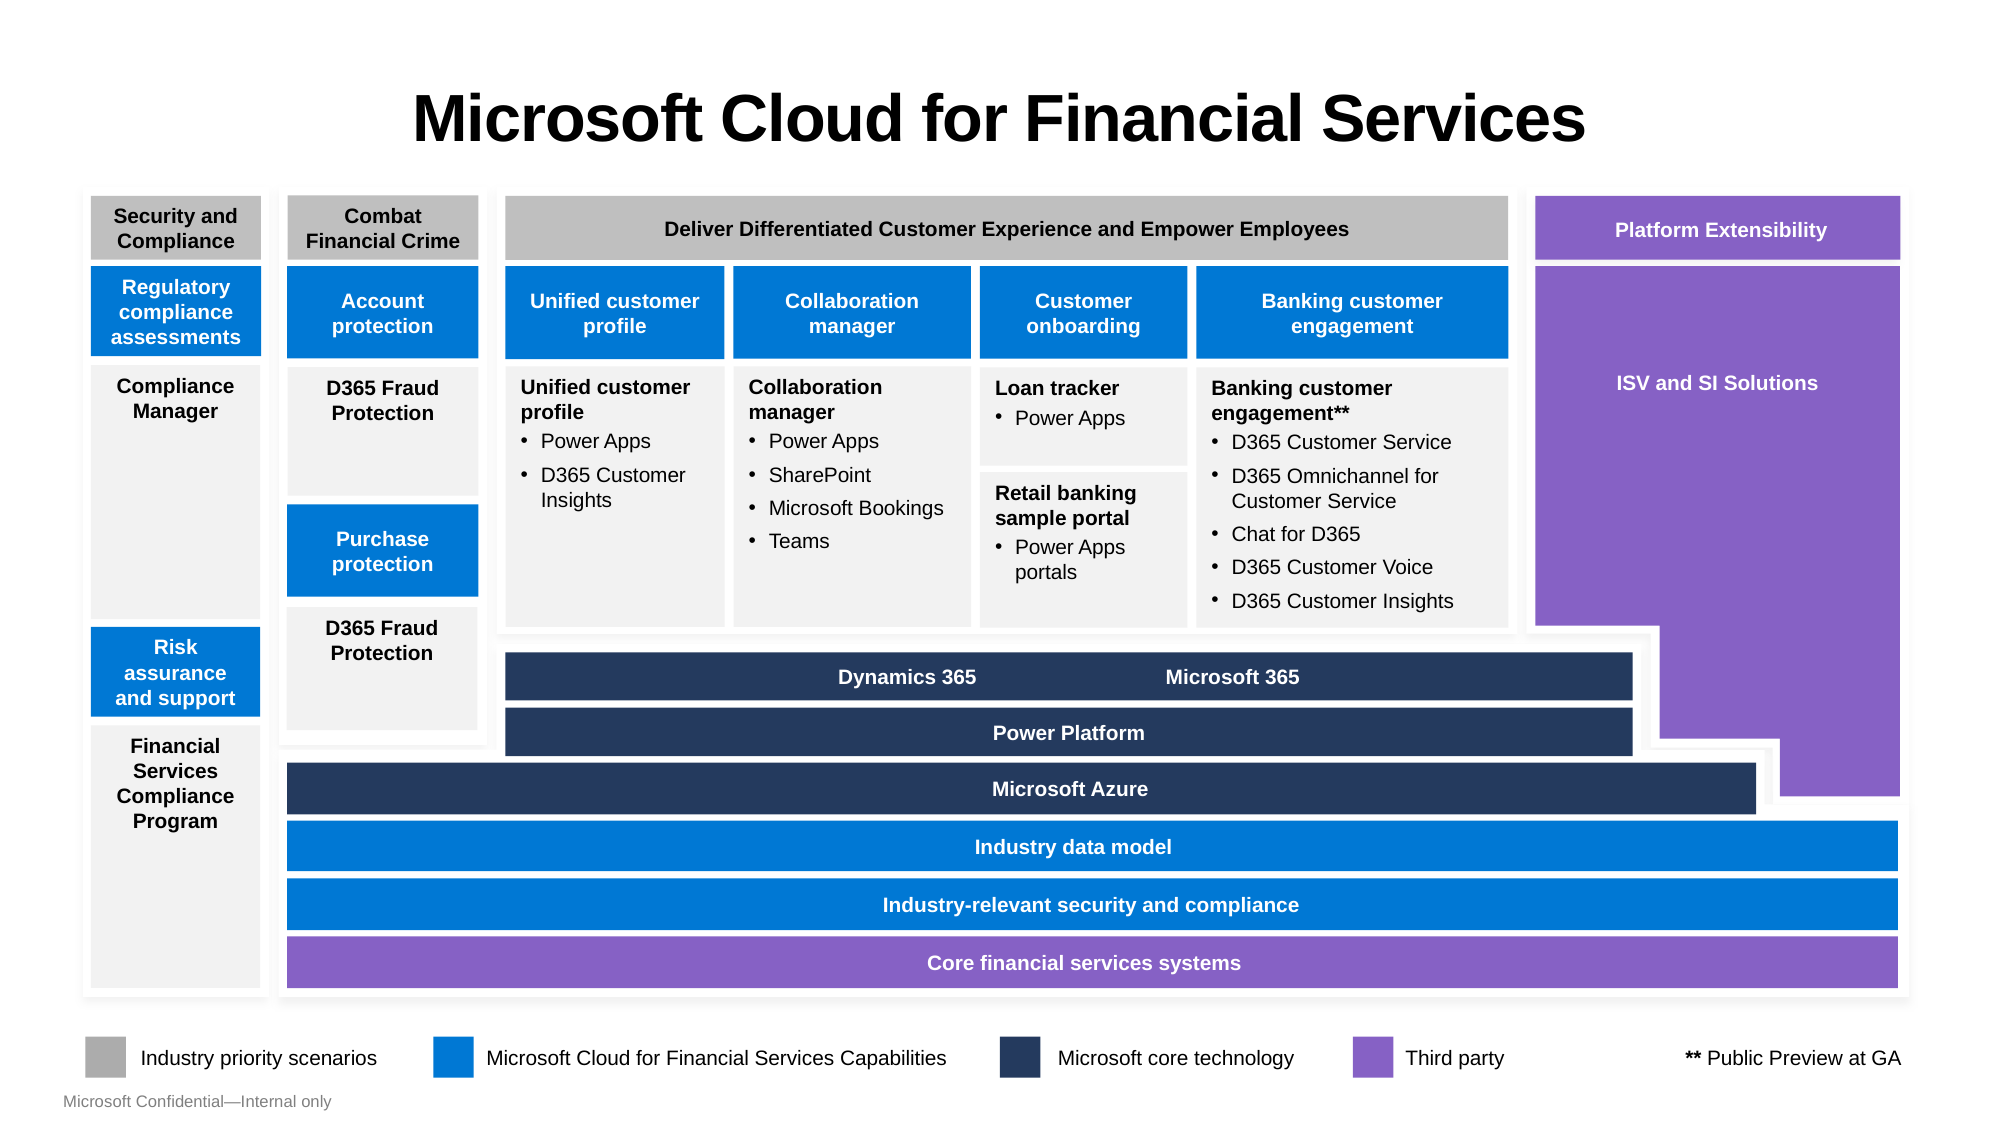

Microsoft Cloud for Financial Services
                                                                                                              Core financial services systems

Combat Financial Crime
Account protection
D365 Fraud Protection
Purchase protection
D365 Fraud Protection

Security and Compliance
Deliver Differentiated Customer Experience and Empower Employees
Platform Extensibility
Regulatory compliance assessments
Collaboration manager
Banking customer engagement

Unified customer profile
Customer onboarding
Compliance Manager
Unified customer profile
Power Apps
D365 Customer Insights
Collaboration manager
Power Apps
SharePoint
Microsoft Bookings
Teams
Loan tracker
Power Apps
Banking customer engagement**
D365 Customer Service
D365 Omnichannel for Customer Service
Chat for D365
D365 Customer Voice
D365 Customer Insights
Retail banking sample portal
Power Apps portals
ISV and SI Solutions
Risk assurance and support

Dynamics 365                                 Microsoft 365
Power Platform
Financial Services Compliance Program
                                                                                                                        Microsoft Azure
                                                                                                                     Industry data model
                                                                                                     Industry-relevant security and compliance

Industry priority scenarios

Microsoft Cloud for Financial Services Capabilities

Microsoft core technology

Third party
** Public Preview at GA